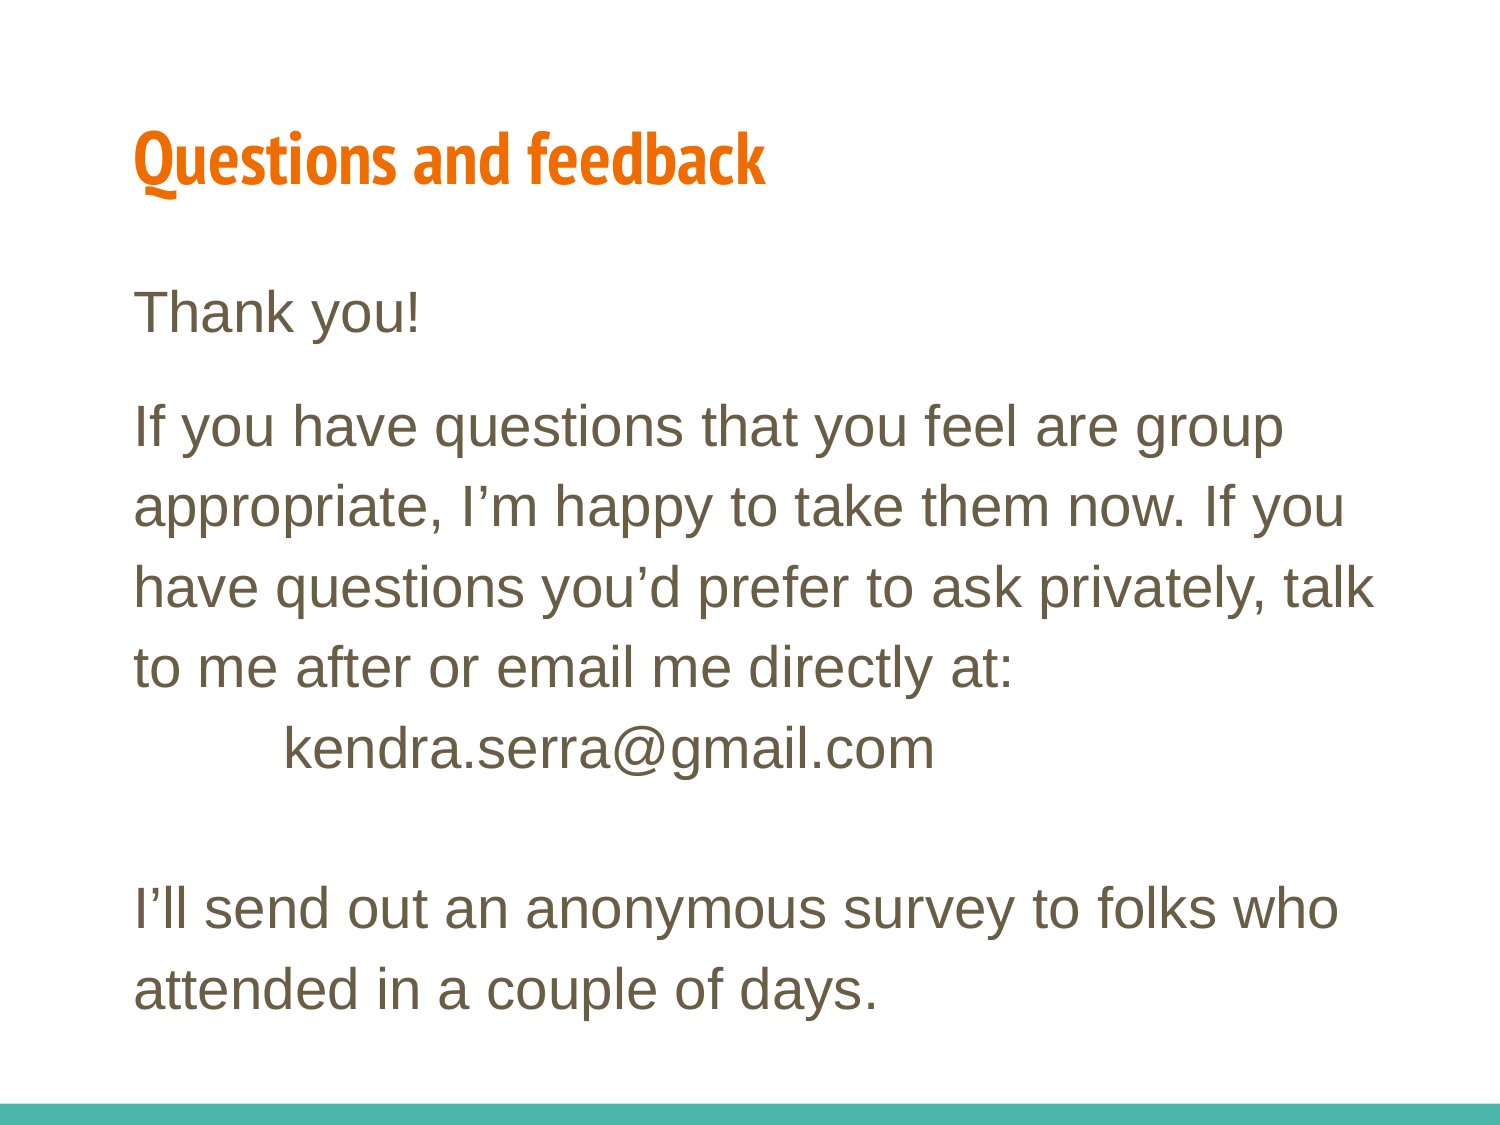

# Questions and feedback
Thank you!
If you have questions that you feel are group appropriate, I’m happy to take them now. If you have questions you’d prefer to ask privately, talk to me after or email me directly at:
    	kendra.serra@gmail.com
I’ll send out an anonymous survey to folks who attended in a couple of days.